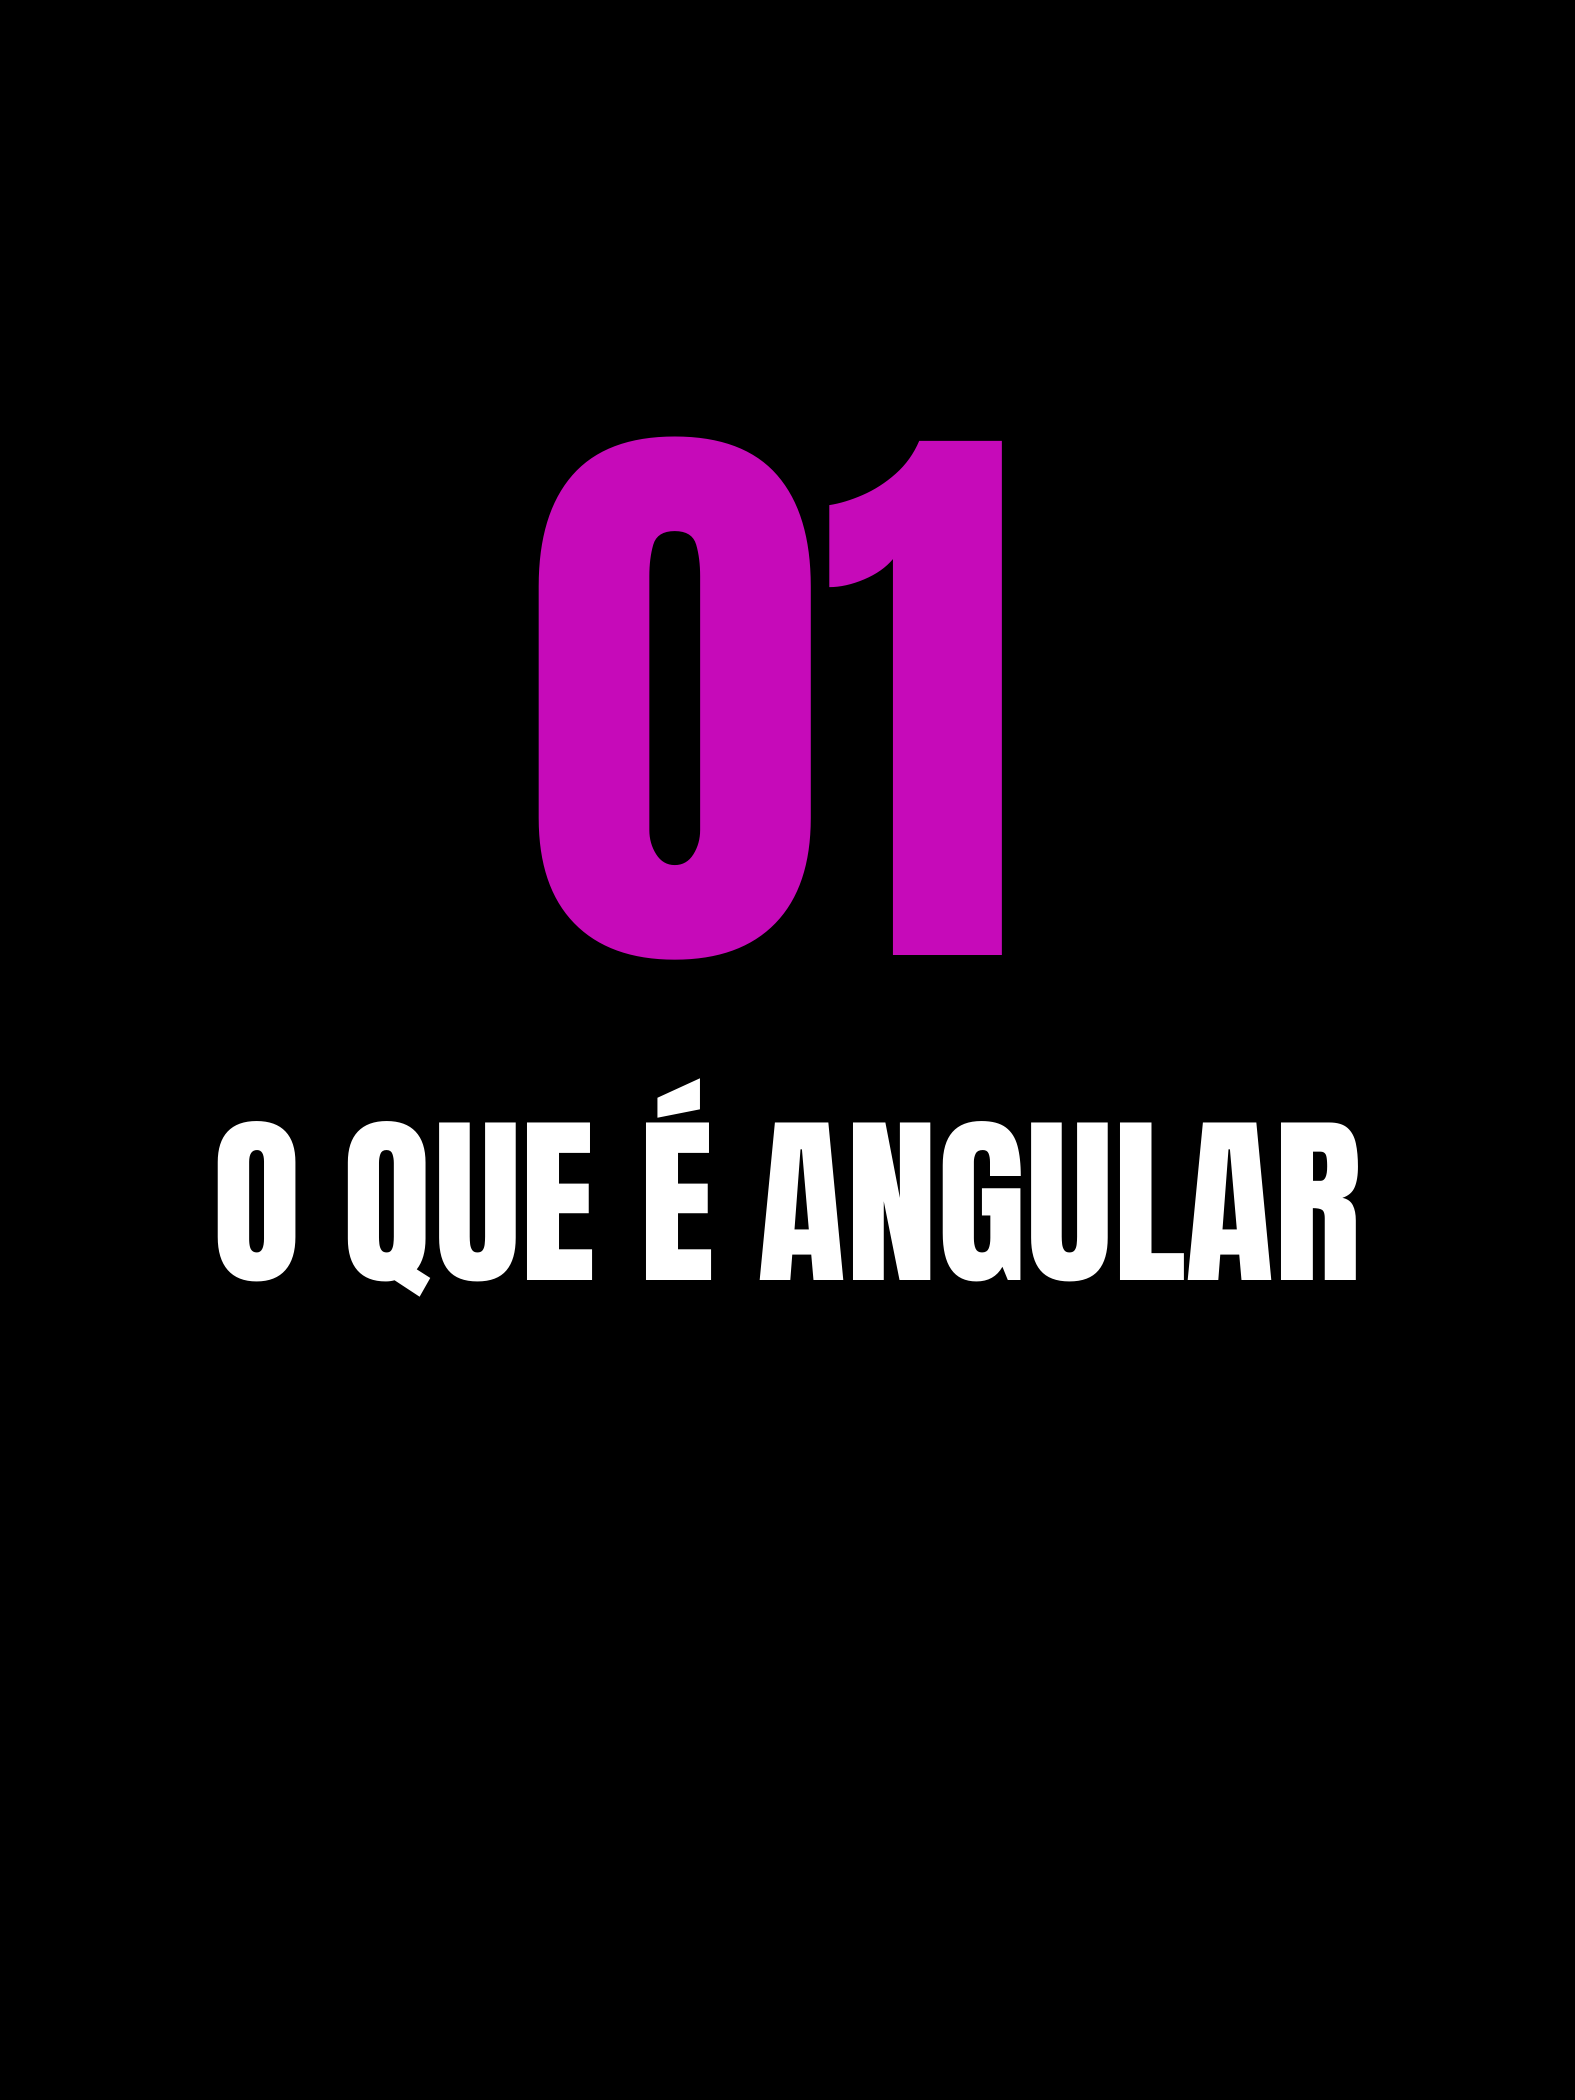

01
O QUE É ANGULAR
Framework Angular
2